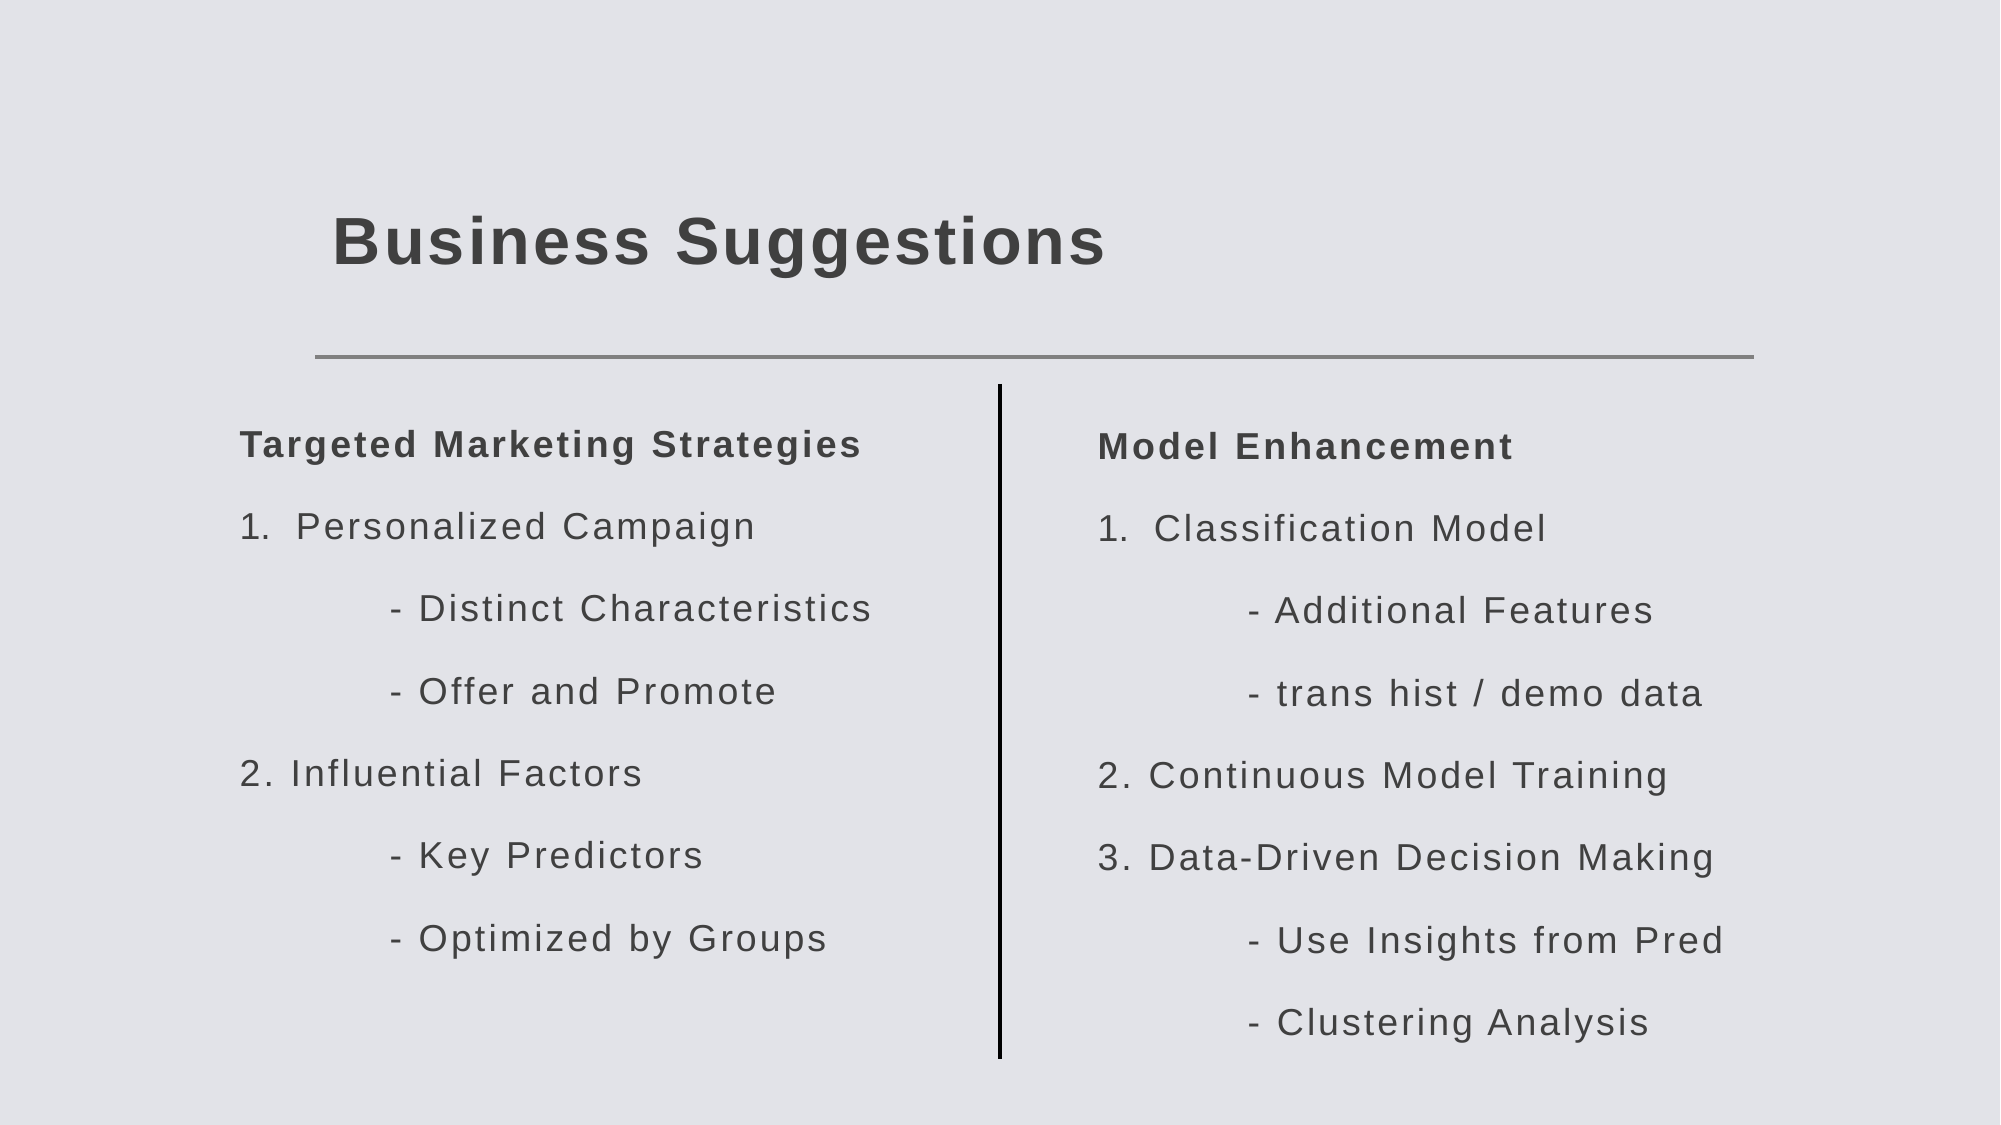

# Business Suggestions
Targeted Marketing Strategies
Personalized Campaign
	- Distinct Characteristics
	- Offer and Promote
2. Influential Factors
	- Key Predictors
	- Optimized by Groups
Model Enhancement
Classification Model
	- Additional Features
	- trans hist / demo data
2. Continuous Model Training
3. Data-Driven Decision Making
	- Use Insights from Pred
	- Clustering Analysis